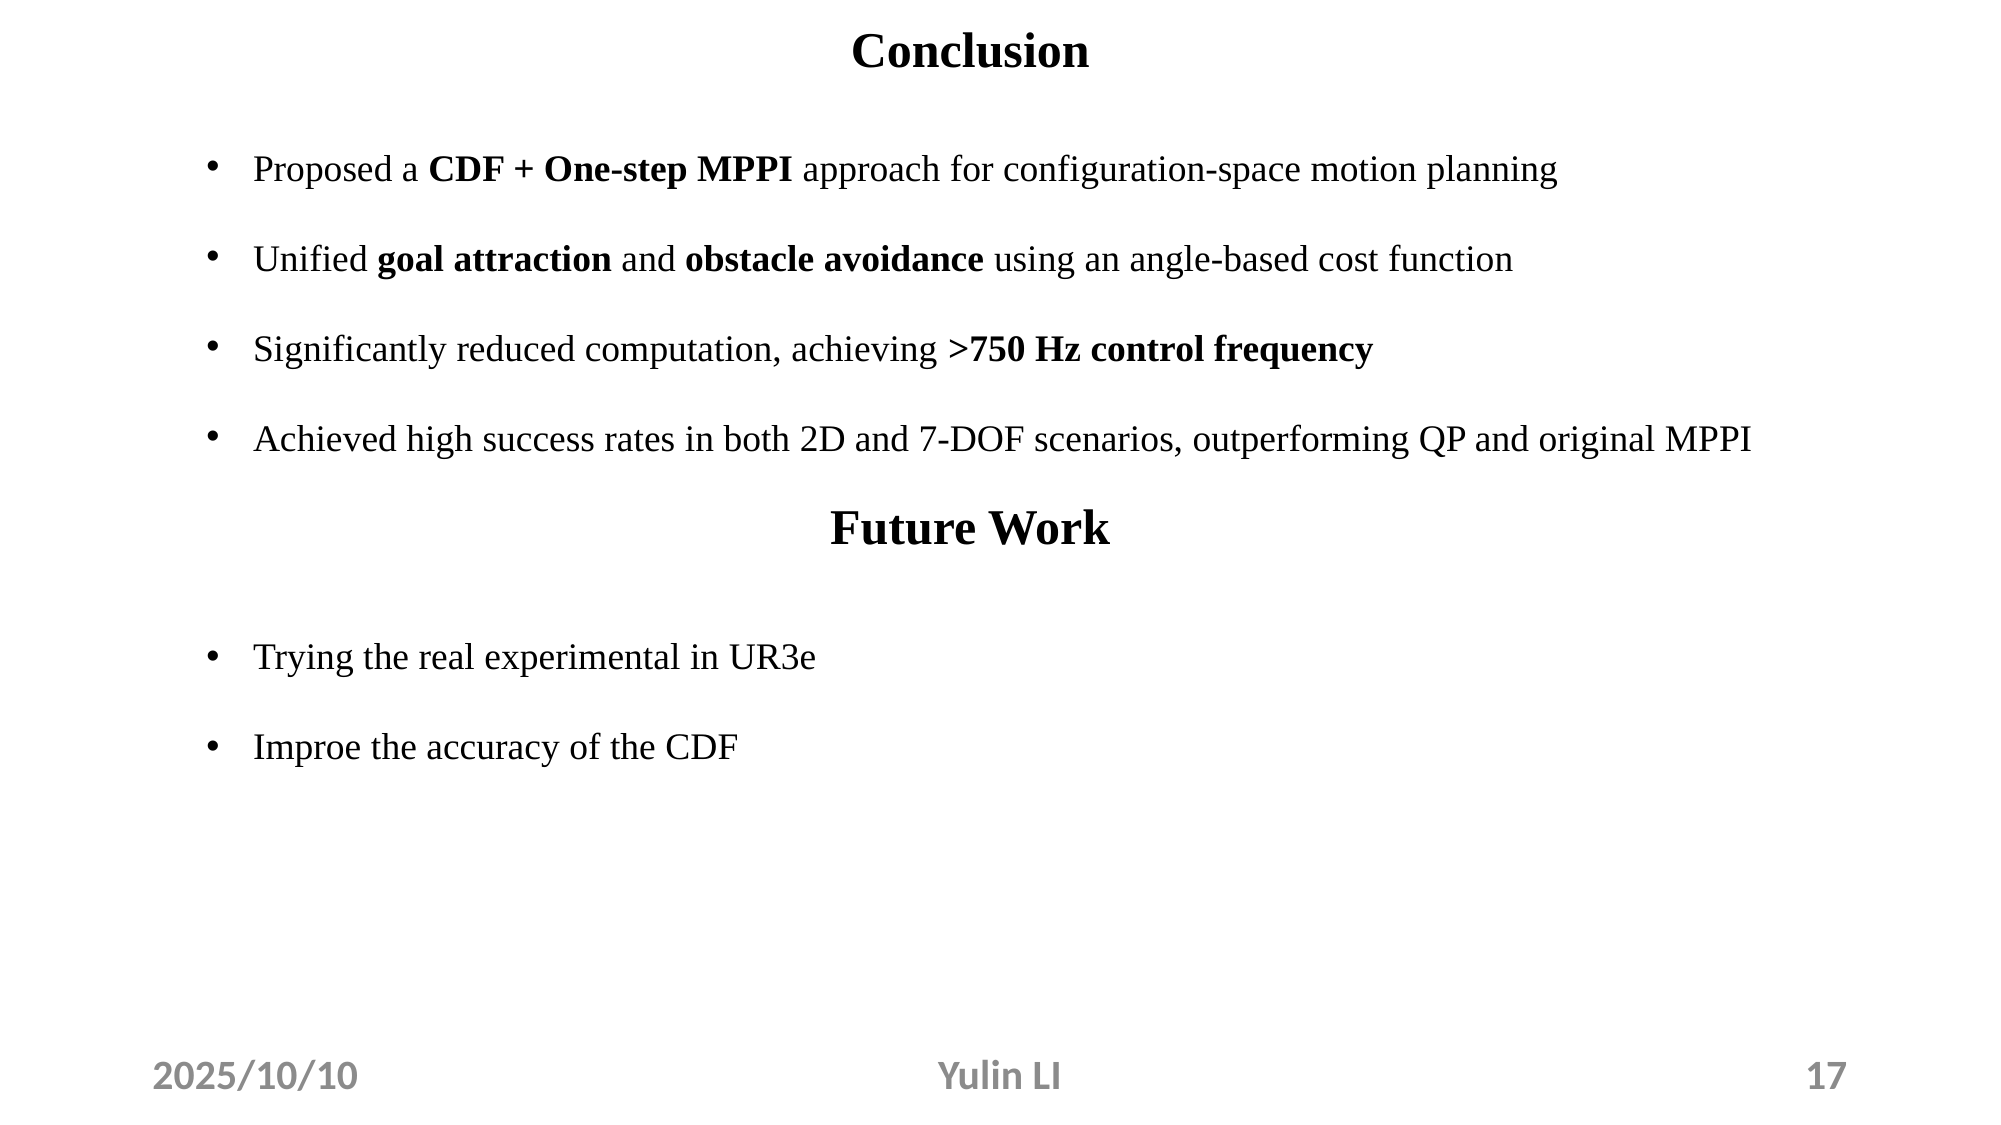

Conclusion
Proposed a CDF + One-step MPPI approach for configuration-space motion planning
Unified goal attraction and obstacle avoidance using an angle-based cost function
Significantly reduced computation, achieving >750 Hz control frequency
Achieved high success rates in both 2D and 7-DOF scenarios, outperforming QP and original MPPI
Future Work
Trying the real experimental in UR3e

Improe the accuracy of the CDF

2025/10/10
Yulin LI
17